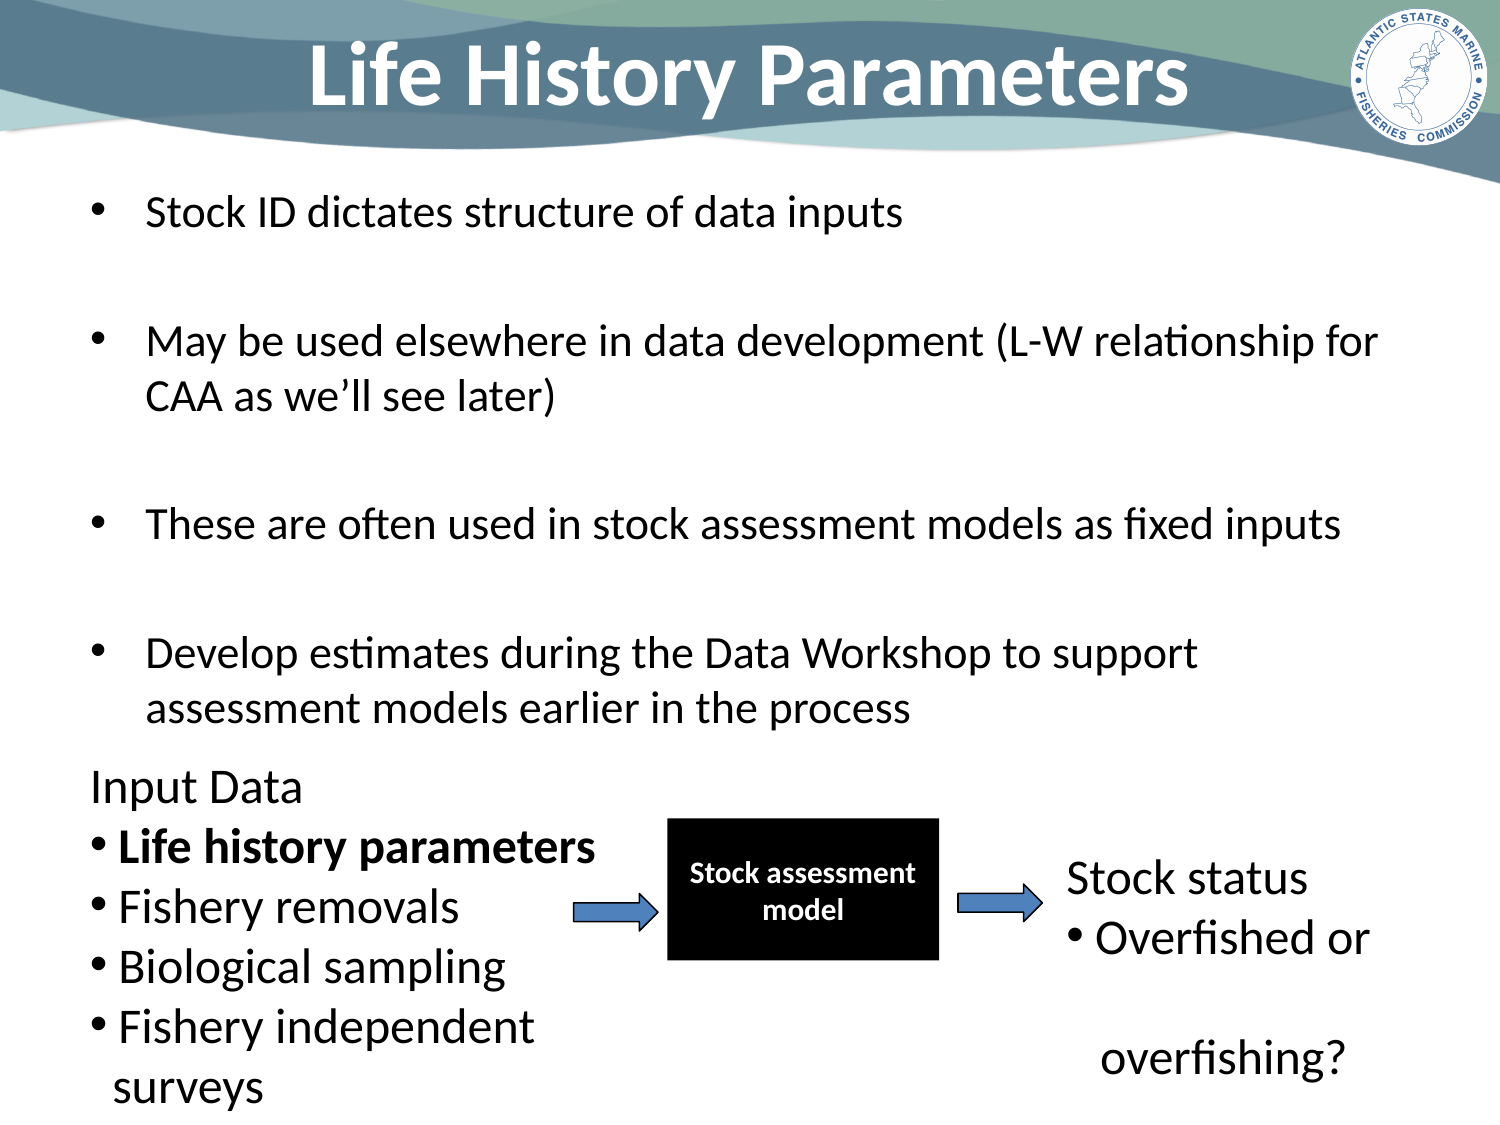

# Life History Parameters
Stock ID dictates structure of data inputs

May be used elsewhere in data development (L-W relationship for CAA as we’ll see later)

These are often used in stock assessment models as fixed inputs

Develop estimates during the Data Workshop to support assessment models earlier in the process

Input Data
 Life history parameters
 Fishery removals
 Biological sampling
 Fishery independent
  surveys

Stock assessment model

Stock status
 Overfished or
   overfishing?